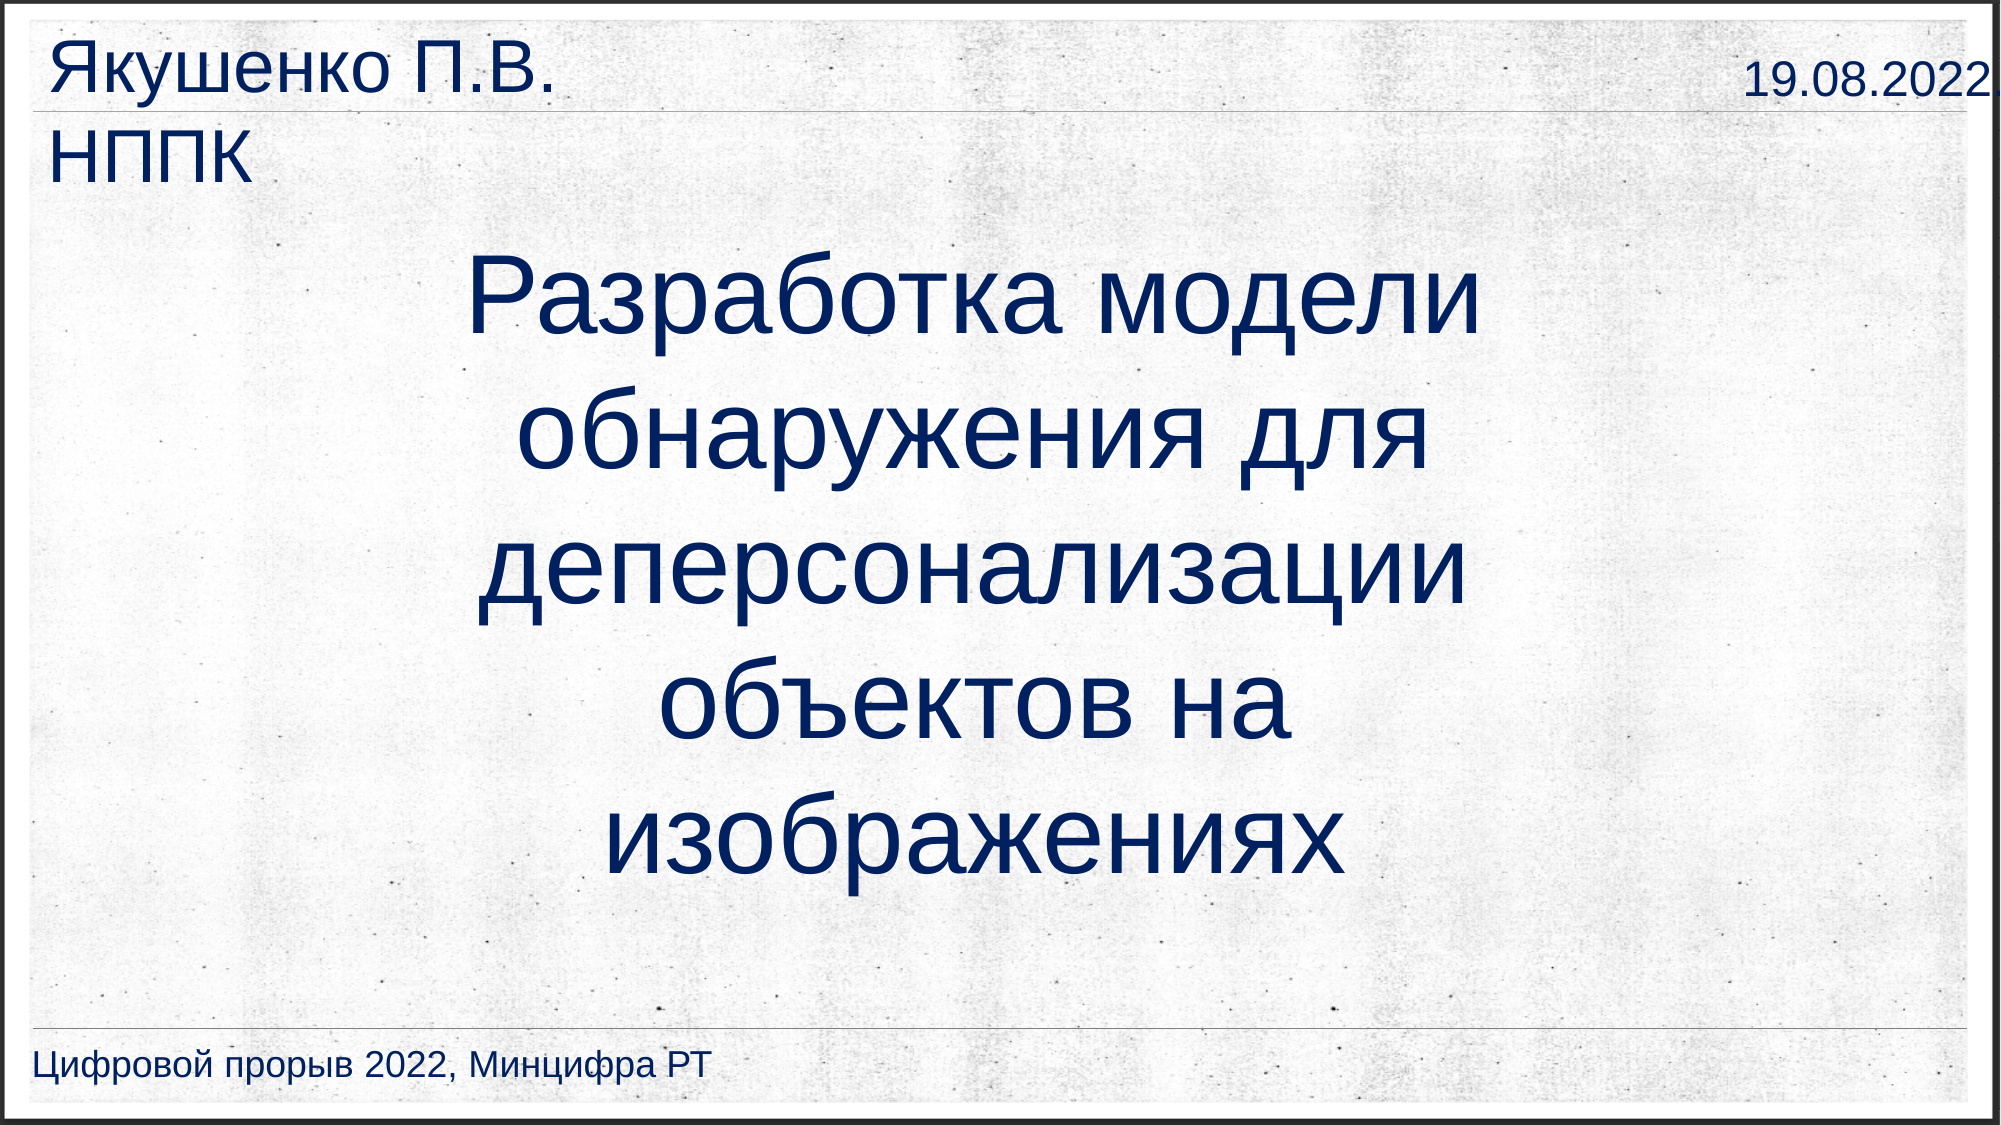

Якушенко П.В. НППК
19.08.2022.
Разработка модели обнаружения для деперсонализации объектов на изображениях

Цифровой прорыв 2022, Минцифра РТ